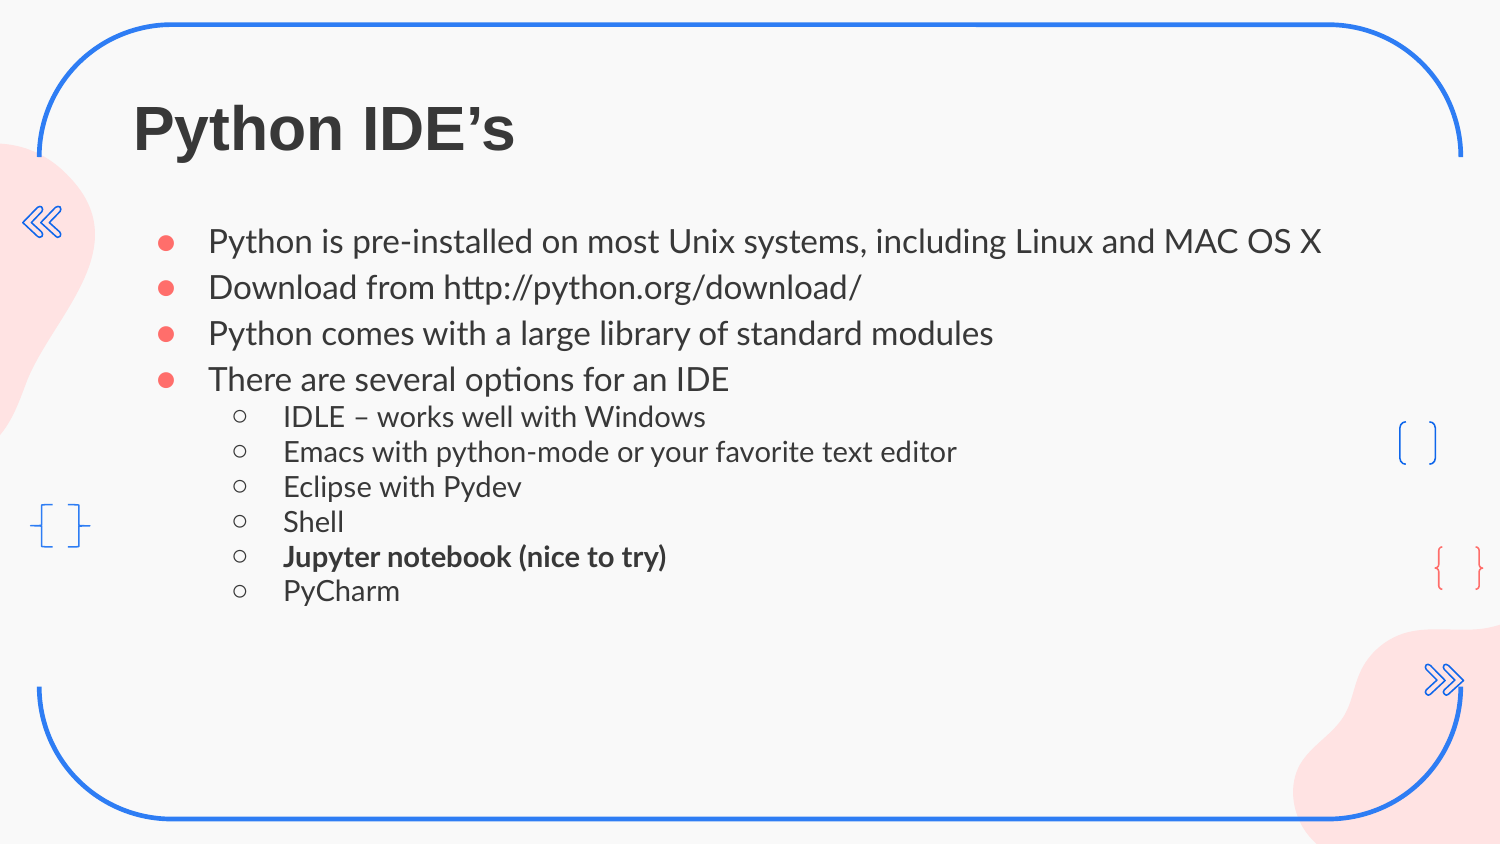

# Python IDE’s
Python is pre-installed on most Unix systems, including Linux and MAC OS X
Download from http://python.org/download/
Python comes with a large library of standard modules
There are several options for an IDE
IDLE – works well with Windows
Emacs with python-mode or your favorite text editor
Eclipse with Pydev
Shell
Jupyter notebook (nice to try)
PyCharm